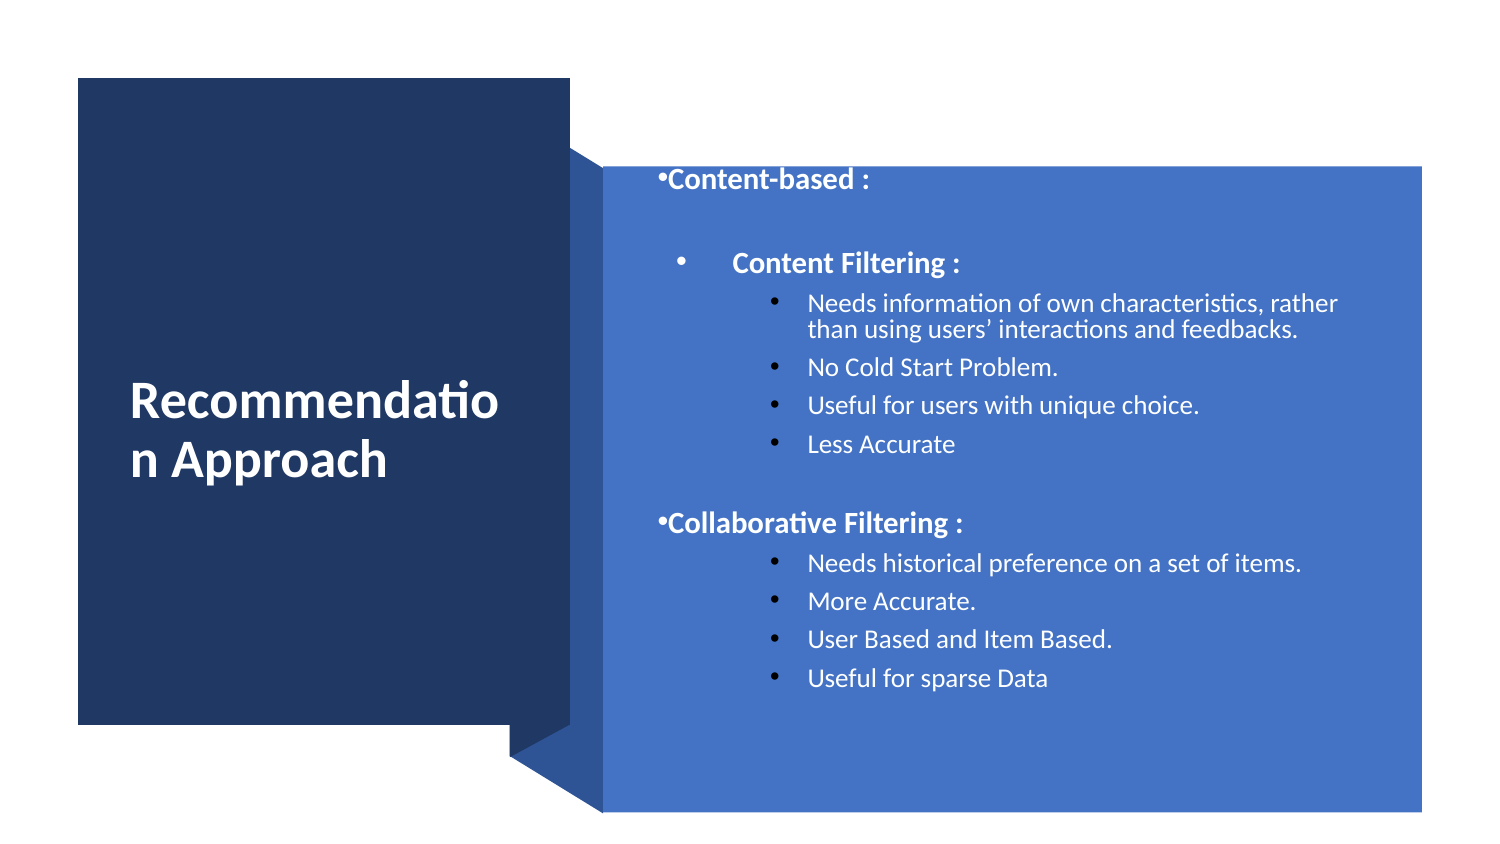

# Recommendation Approach
Content-based :

Content Filtering :
Needs information of own characteristics, rather than using users’ interactions and feedbacks.
No Cold Start Problem.
Useful for users with unique choice.
Less Accurate

Collaborative Filtering :
Needs historical preference on a set of items.
More Accurate.
User Based and Item Based.
Useful for sparse Data